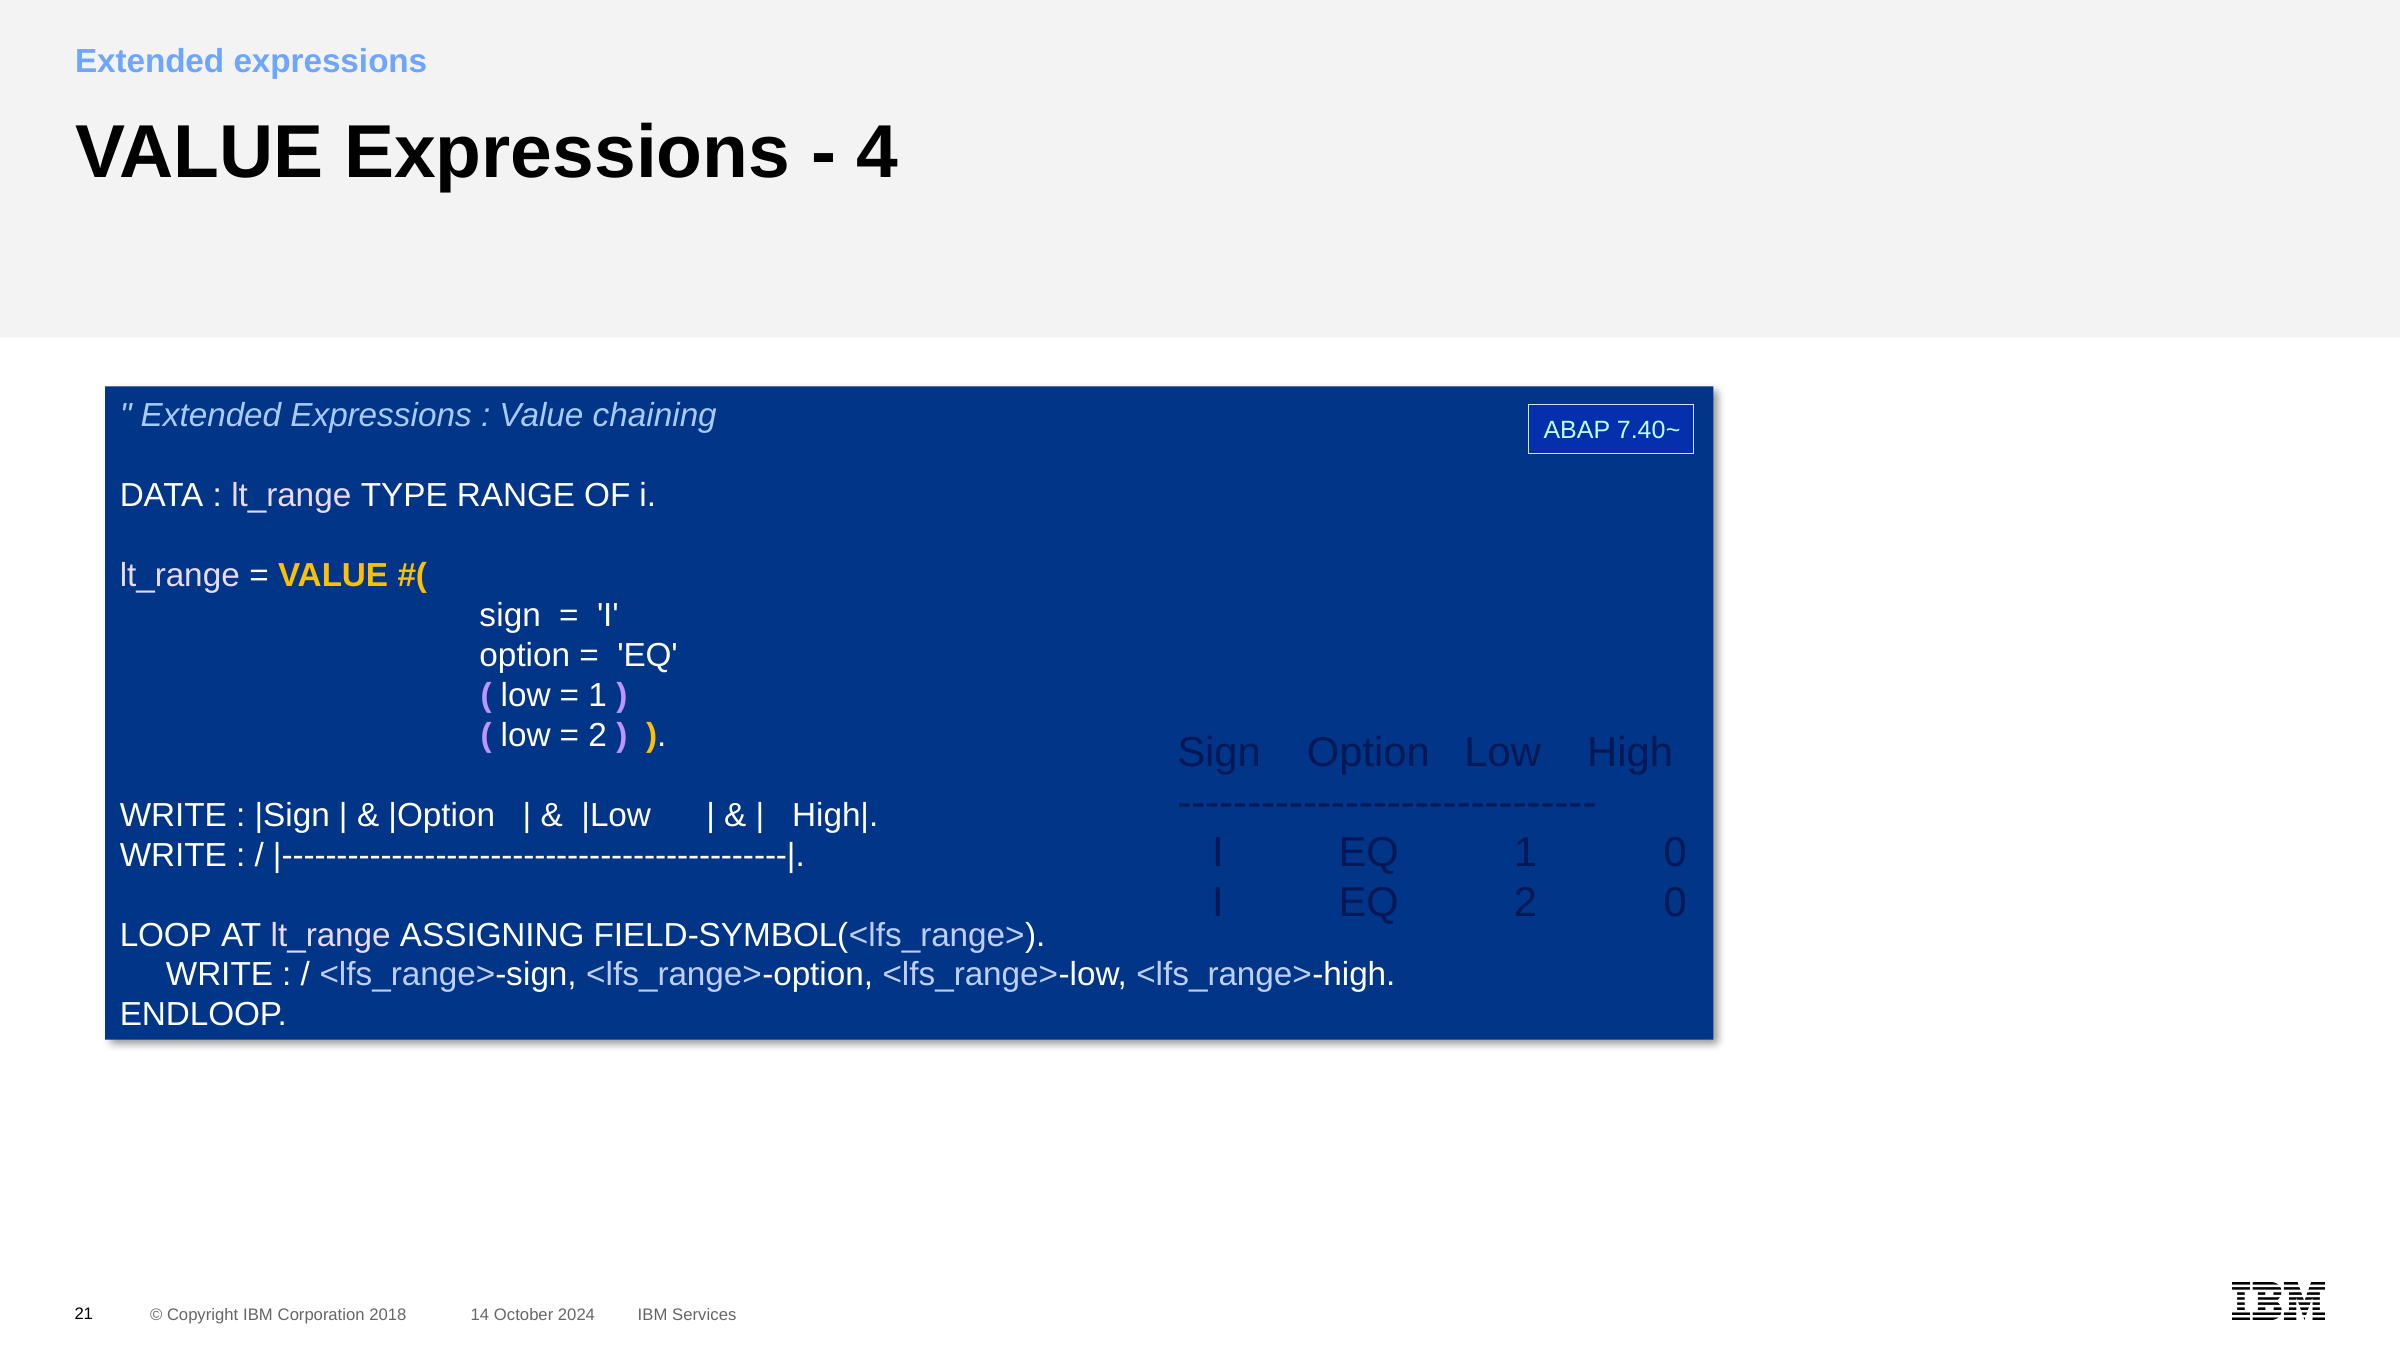

Extended expressions

# VALUE Expressions - 4
" Extended Expressions : Value chaining
DATA : lt_range TYPE RANGE OF i.
lt_range = VALUE #(
                                       sign  =  'I'
                                       option =  'EQ'
                                       ( low = 1 )
                                       ( low = 2 )  ).
WRITE : |Sign | & |Option   | &  |Low      | & |   High|.
WRITE : / |----------------------------------------------|.
LOOP AT lt_range ASSIGNING FIELD-SYMBOL(<lfs_range>).
     WRITE : / <lfs_range>-sign, <lfs_range>-option, <lfs_range>-low, <lfs_range>-high.
ENDLOOP.
ABAP 7.40~
Sign    Option   Low    High
------------------------------
   I          EQ          1           0
   I          EQ          2           0